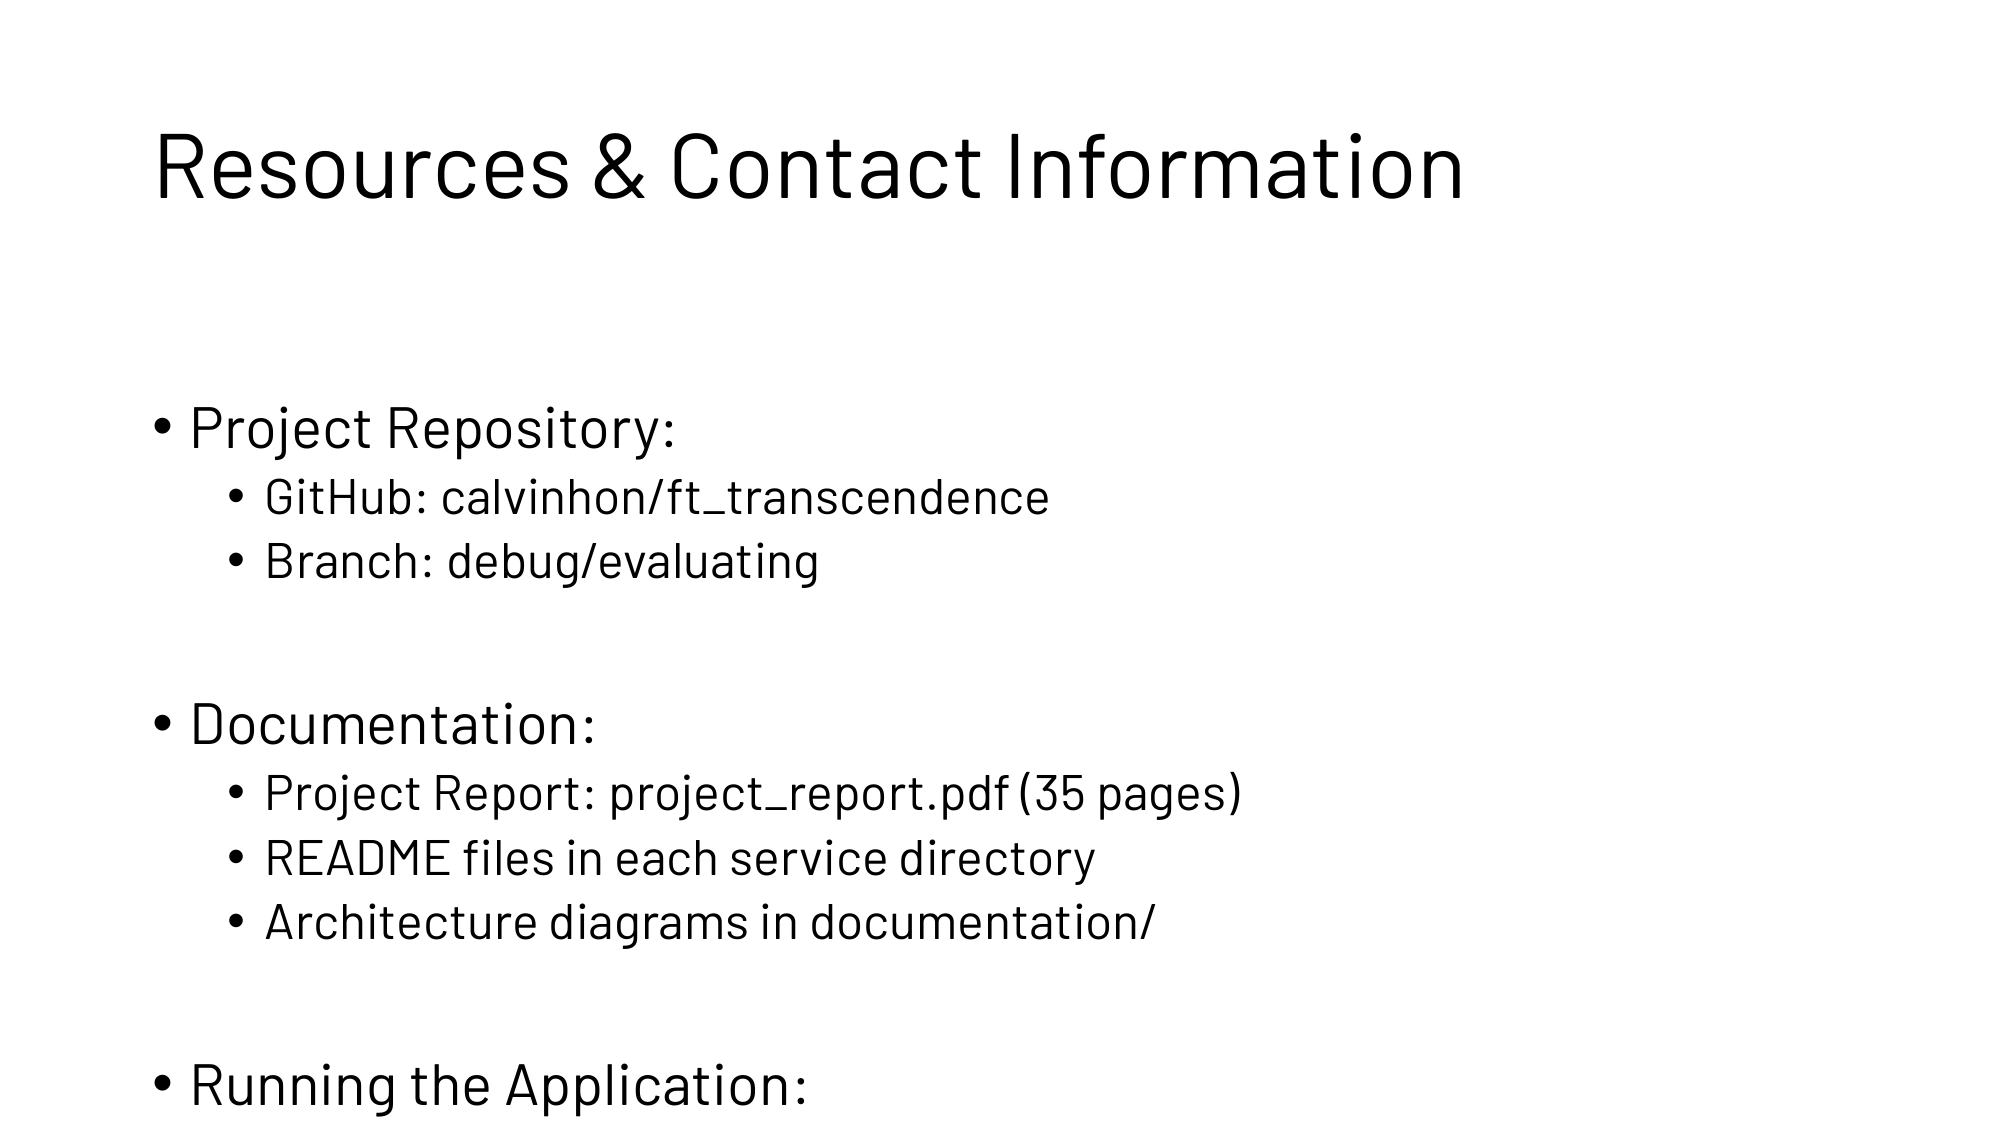

# Resources & Contact Information

Project Repository:
GitHub: calvinhon/ft_transcendence
Branch: debug/evaluating

Documentation:
Project Report: project_report.pdf (35 pages)
README files in each service directory
Architecture diagrams in documentation/

Running the Application:
Command: make full-start
Docker Compose: 21 containers auto-configured
Access: http://localhost (Nginx gateway)
All services available on ports 3001-3005

Viewing Documentation:
PPTX Reader Extension installed in VS Code
Press Ctrl+Shift+P → "Open PPTX Reader"
PDF viewer: Any PDF reader for project_report.pdf

Testing & Verification:
Run: npm test (in each service directory)
Coverage: npm run coverage
Build: npm run compile